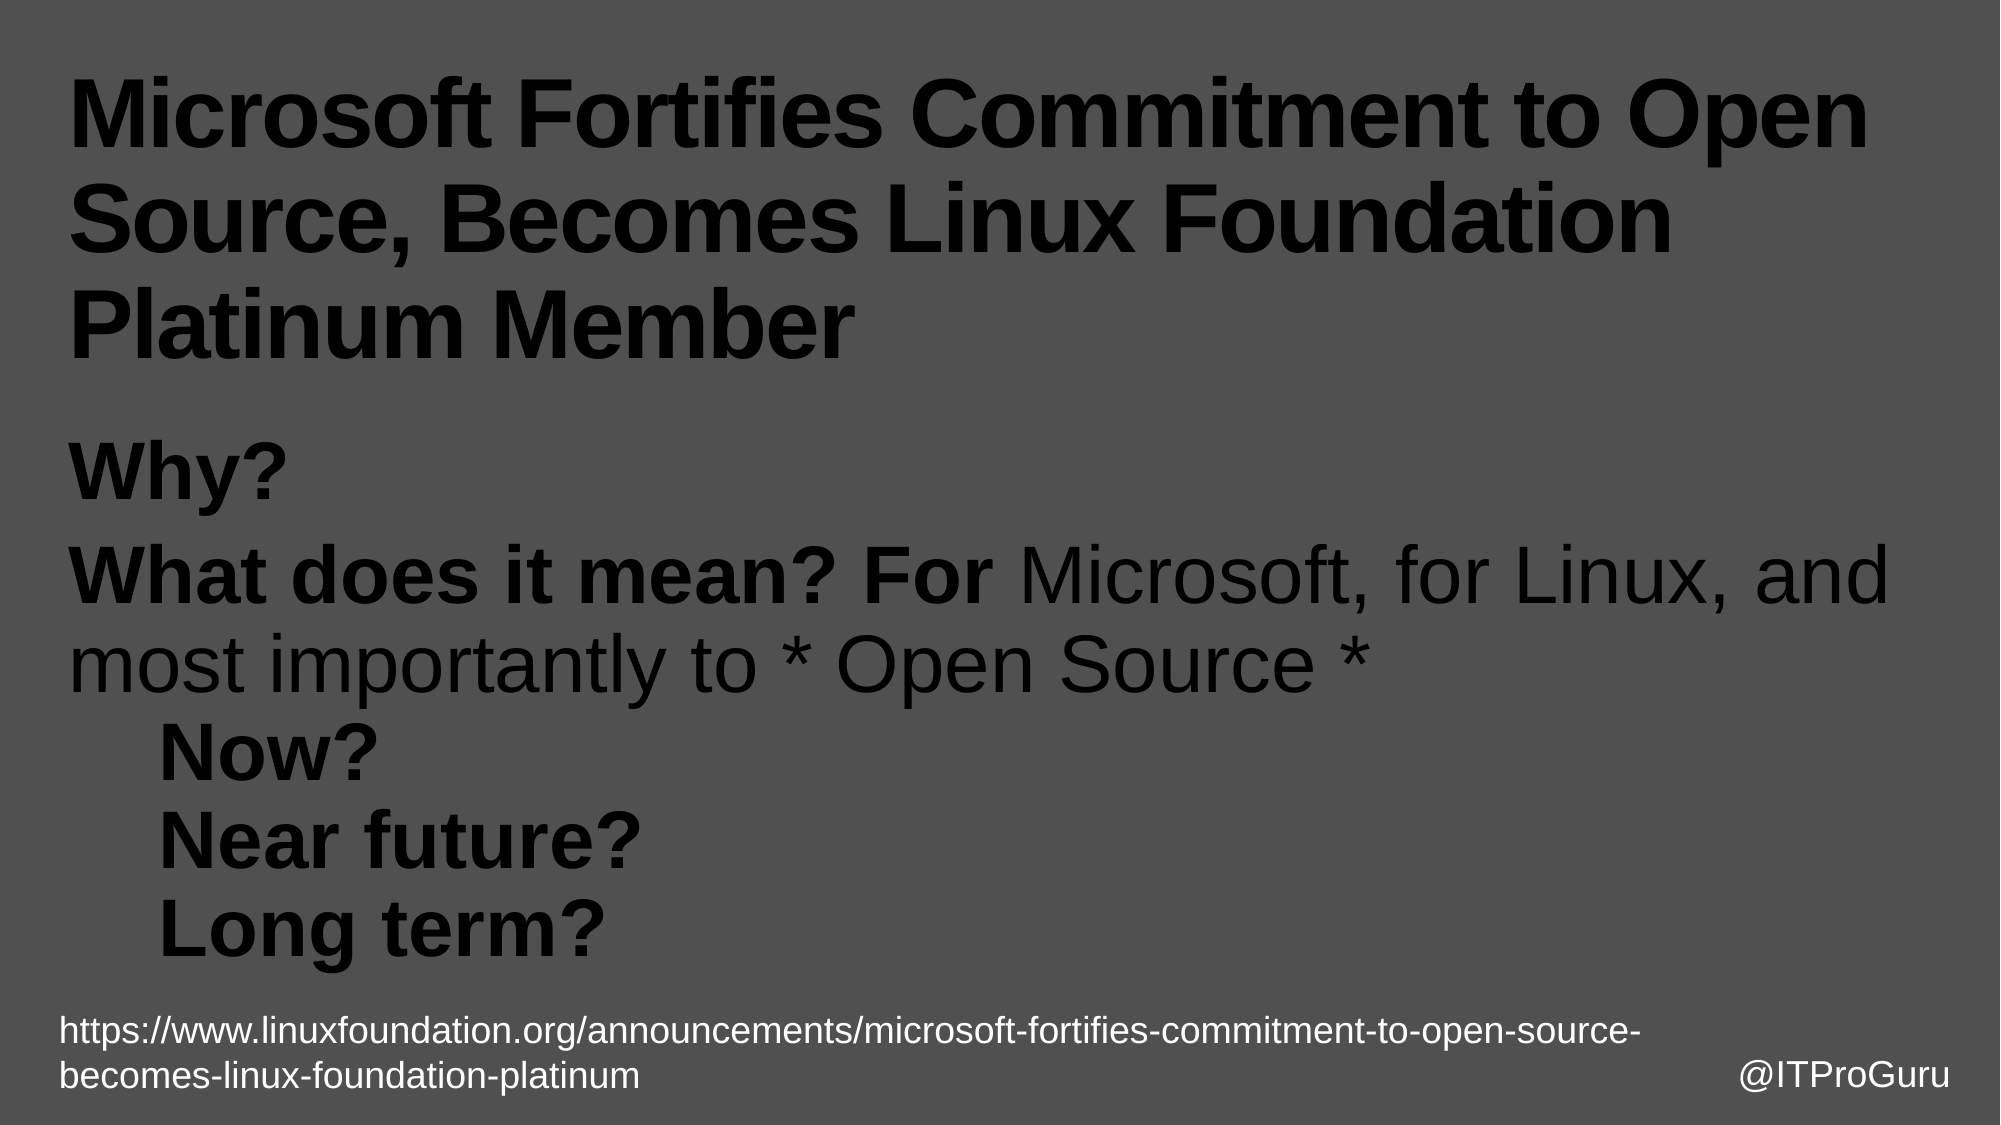

# Microsoft Fortifies Commitment to Open Source, Becomes Linux Foundation Platinum Member

Why?
What does it mean? For Microsoft, for Linux, and most importantly to * Open Source *
    Now?
    Near future?
    Long term?
https://www.linuxfoundation.org/announcements/microsoft-fortifies-commitment-to-open-source-becomes-linux-foundation-platinum